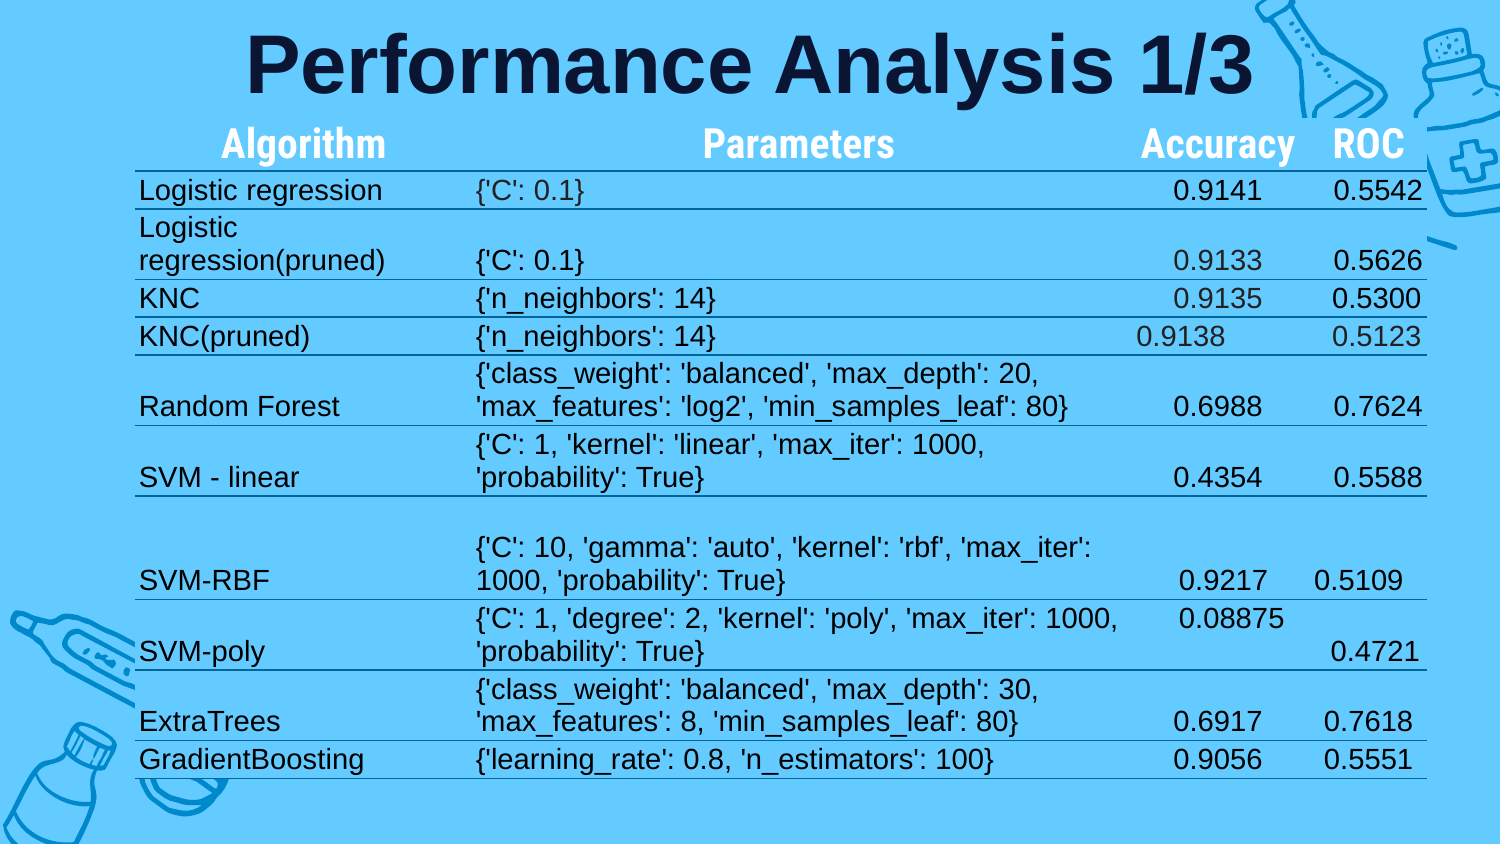

# Performance Analysis 1/3
| Algorithm | Parameters | Accuracy | ROC |
| --- | --- | --- | --- |
| Logistic regression | {'C': 0.1} | 0.9141 | 0.5542 |
| Logistic regression(pruned) | {'C': 0.1} | 0.9133 | 0.5626 |
| KNC | {'n\_neighbors': 14} | 0.9135 | 0.5300 |
| KNC(pruned) | {'n\_neighbors': 14} | 0.9138 | 0.5123 |
| Random Forest | {'class\_weight': 'balanced', 'max\_depth': 20, 'max\_features': 'log2', 'min\_samples\_leaf': 80} | 0.6988 | 0.7624 |
| SVM - linear | {'C': 1, 'kernel': 'linear', 'max\_iter': 1000, 'probability': True} | 0.4354 | 0.5588 |
| SVM-RBF | {'C': 10, 'gamma': 'auto', 'kernel': 'rbf', 'max\_iter': 1000, 'probability': True} | 0.9217 | 0.5109 |
| SVM-poly | {'C': 1, 'degree': 2, 'kernel': 'poly', 'max\_iter': 1000, 'probability': True} | 0.08875 | 0.4721 |
| ExtraTrees | {'class\_weight': 'balanced', 'max\_depth': 30, 'max\_features': 8, 'min\_samples\_leaf': 80} | 0.6917 | 0.7618 |
| GradientBoosting | {'learning\_rate': 0.8, 'n\_estimators': 100} | 0.9056 | 0.5551 |